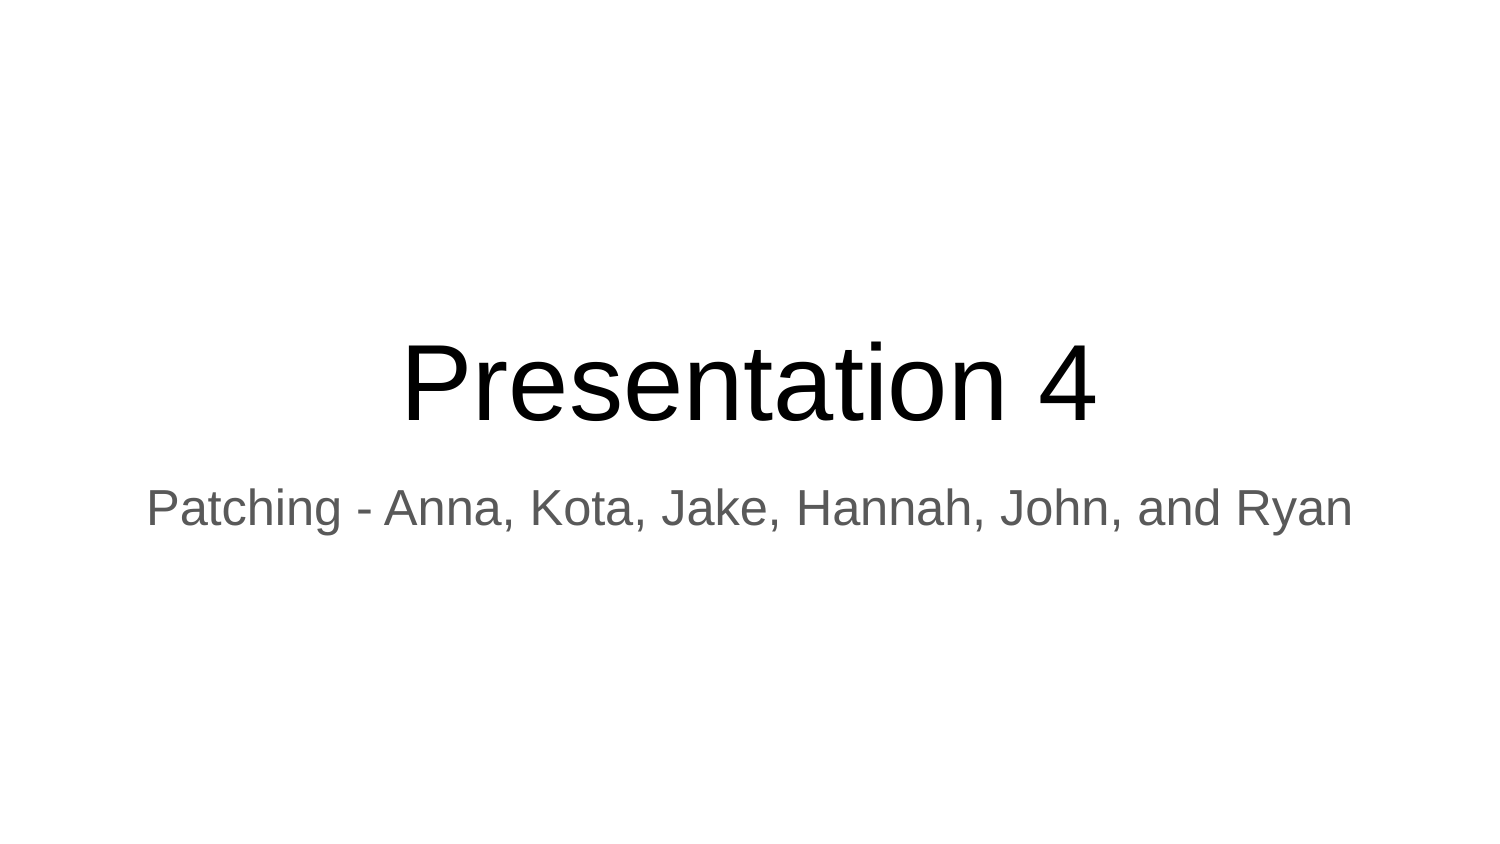

# Presentation 4
Patching - Anna, Kota, Jake, Hannah, John, and Ryan